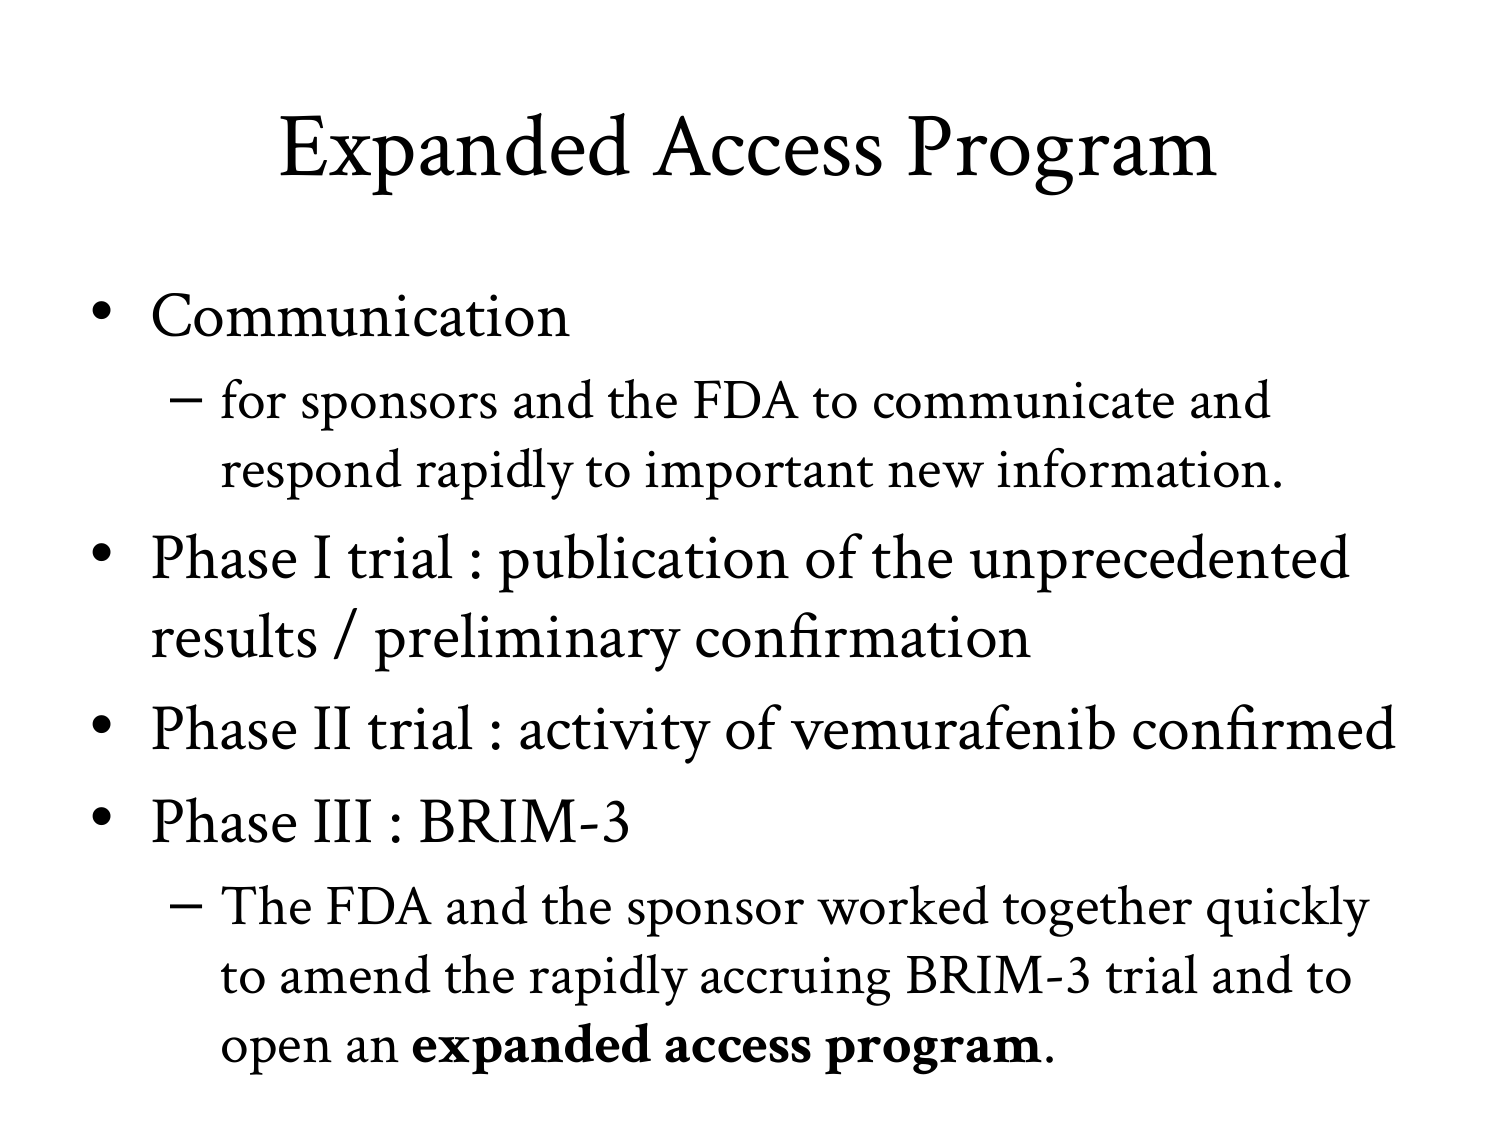

# Expanded Access Program
Communication
for sponsors and the FDA to communicate and respond rapidly to important new information.
Phase I trial : publication of the unprecedented results / preliminary confirmation
Phase II trial : activity of vemurafenib confirmed
Phase III : BRIM-3
The FDA and the sponsor worked together quickly to amend the rapidly accruing BRIM-3 trial and to open an expanded access program.